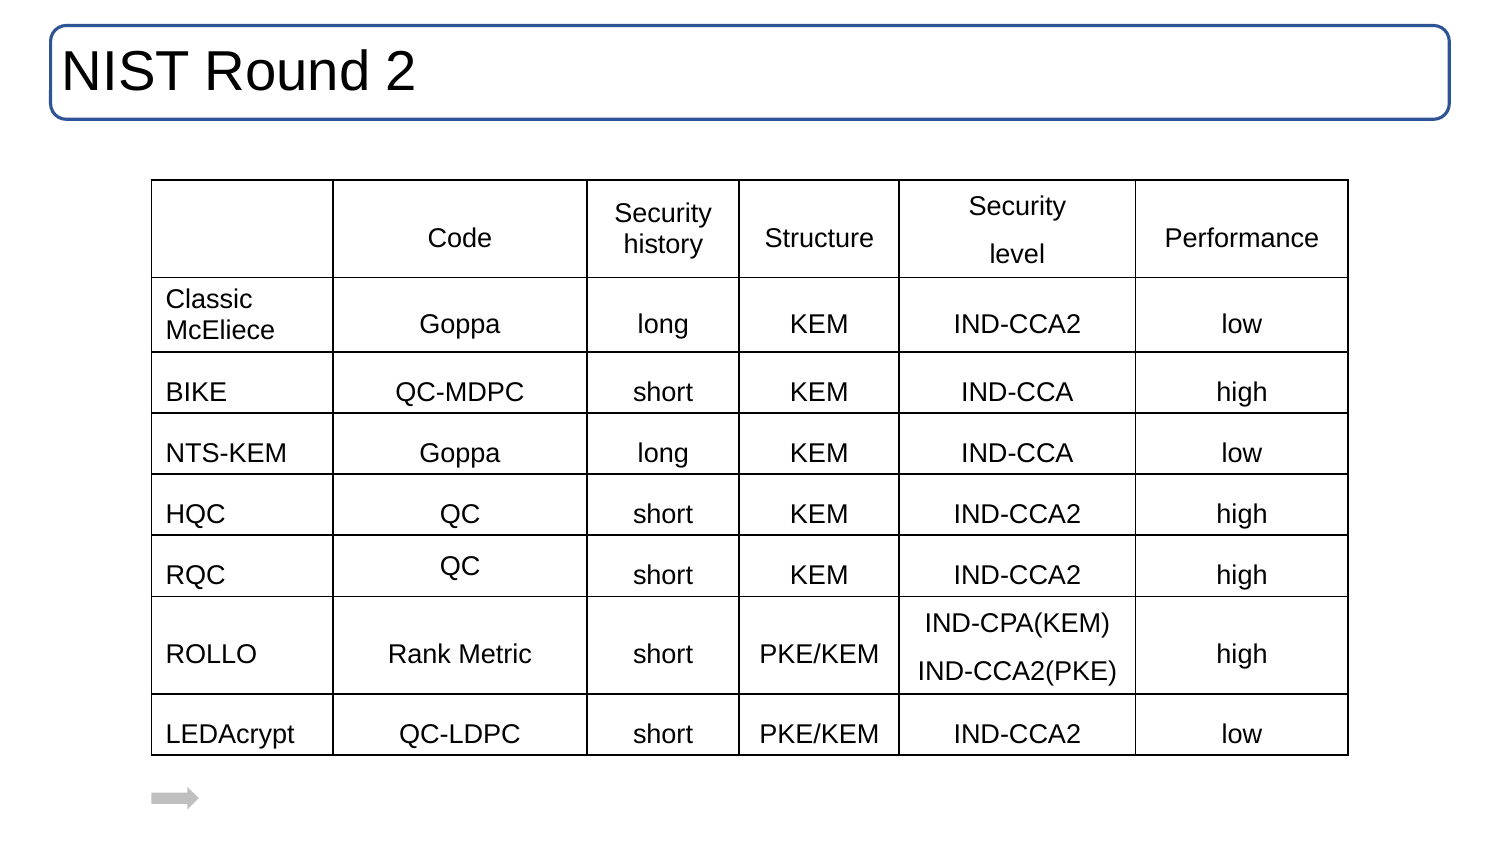

# NIST Round 2
|  | Code | Security history | Structure | Security level | Performance |
| --- | --- | --- | --- | --- | --- |
| Classic McEliece | Goppa | long | KEM | IND-CCA2 | low |
| BIKE | QC-MDPC | short | KEM | IND-CCA | high |
| NTS-KEM | Goppa | long | KEM | IND-CCA | low |
| HQC | QC | short | KEM | IND-CCA2 | high |
| RQC | QC | short | KEM | IND-CCA2 | high |
| ROLLO | Rank Metric | short | PKE/KEM | IND-CPA(KEM) IND-CCA2(PKE) | high |
| LEDAcrypt | QC-LDPC | short | PKE/KEM | IND-CCA2 | low |